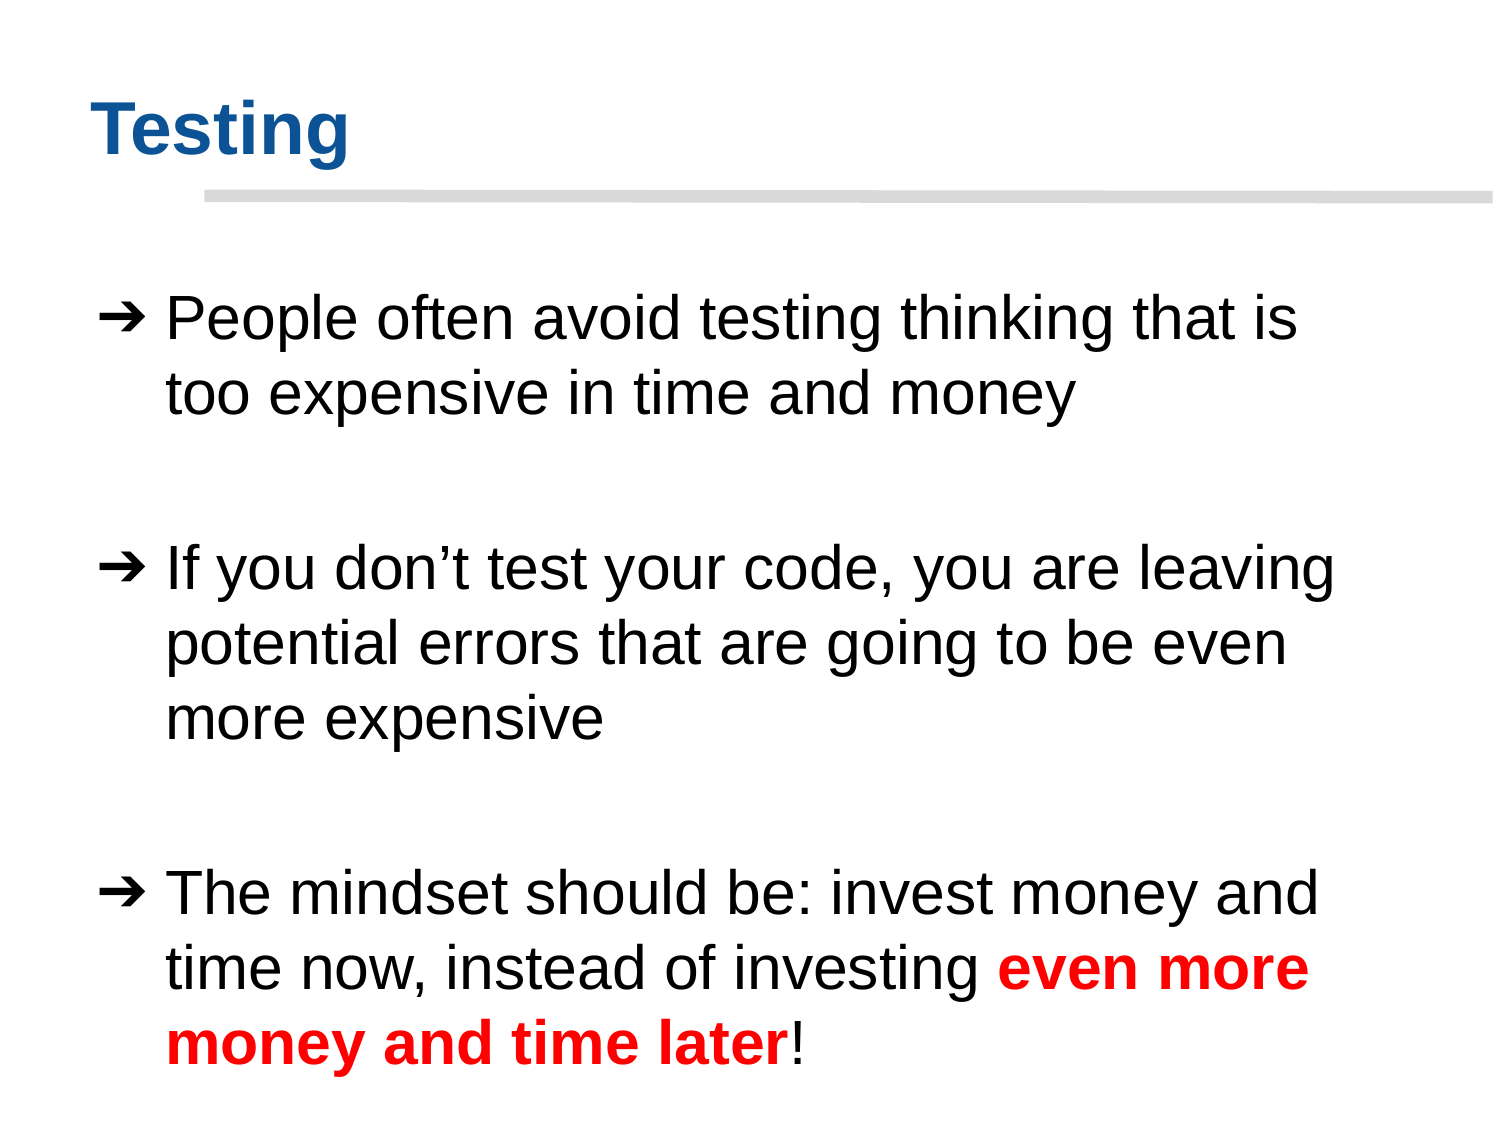

# Testing
People often avoid testing thinking that is too expensive in time and money

If you don’t test your code, you are leaving potential errors that are going to be even more expensive

The mindset should be: invest money and time now, instead of investing even more money and time later!